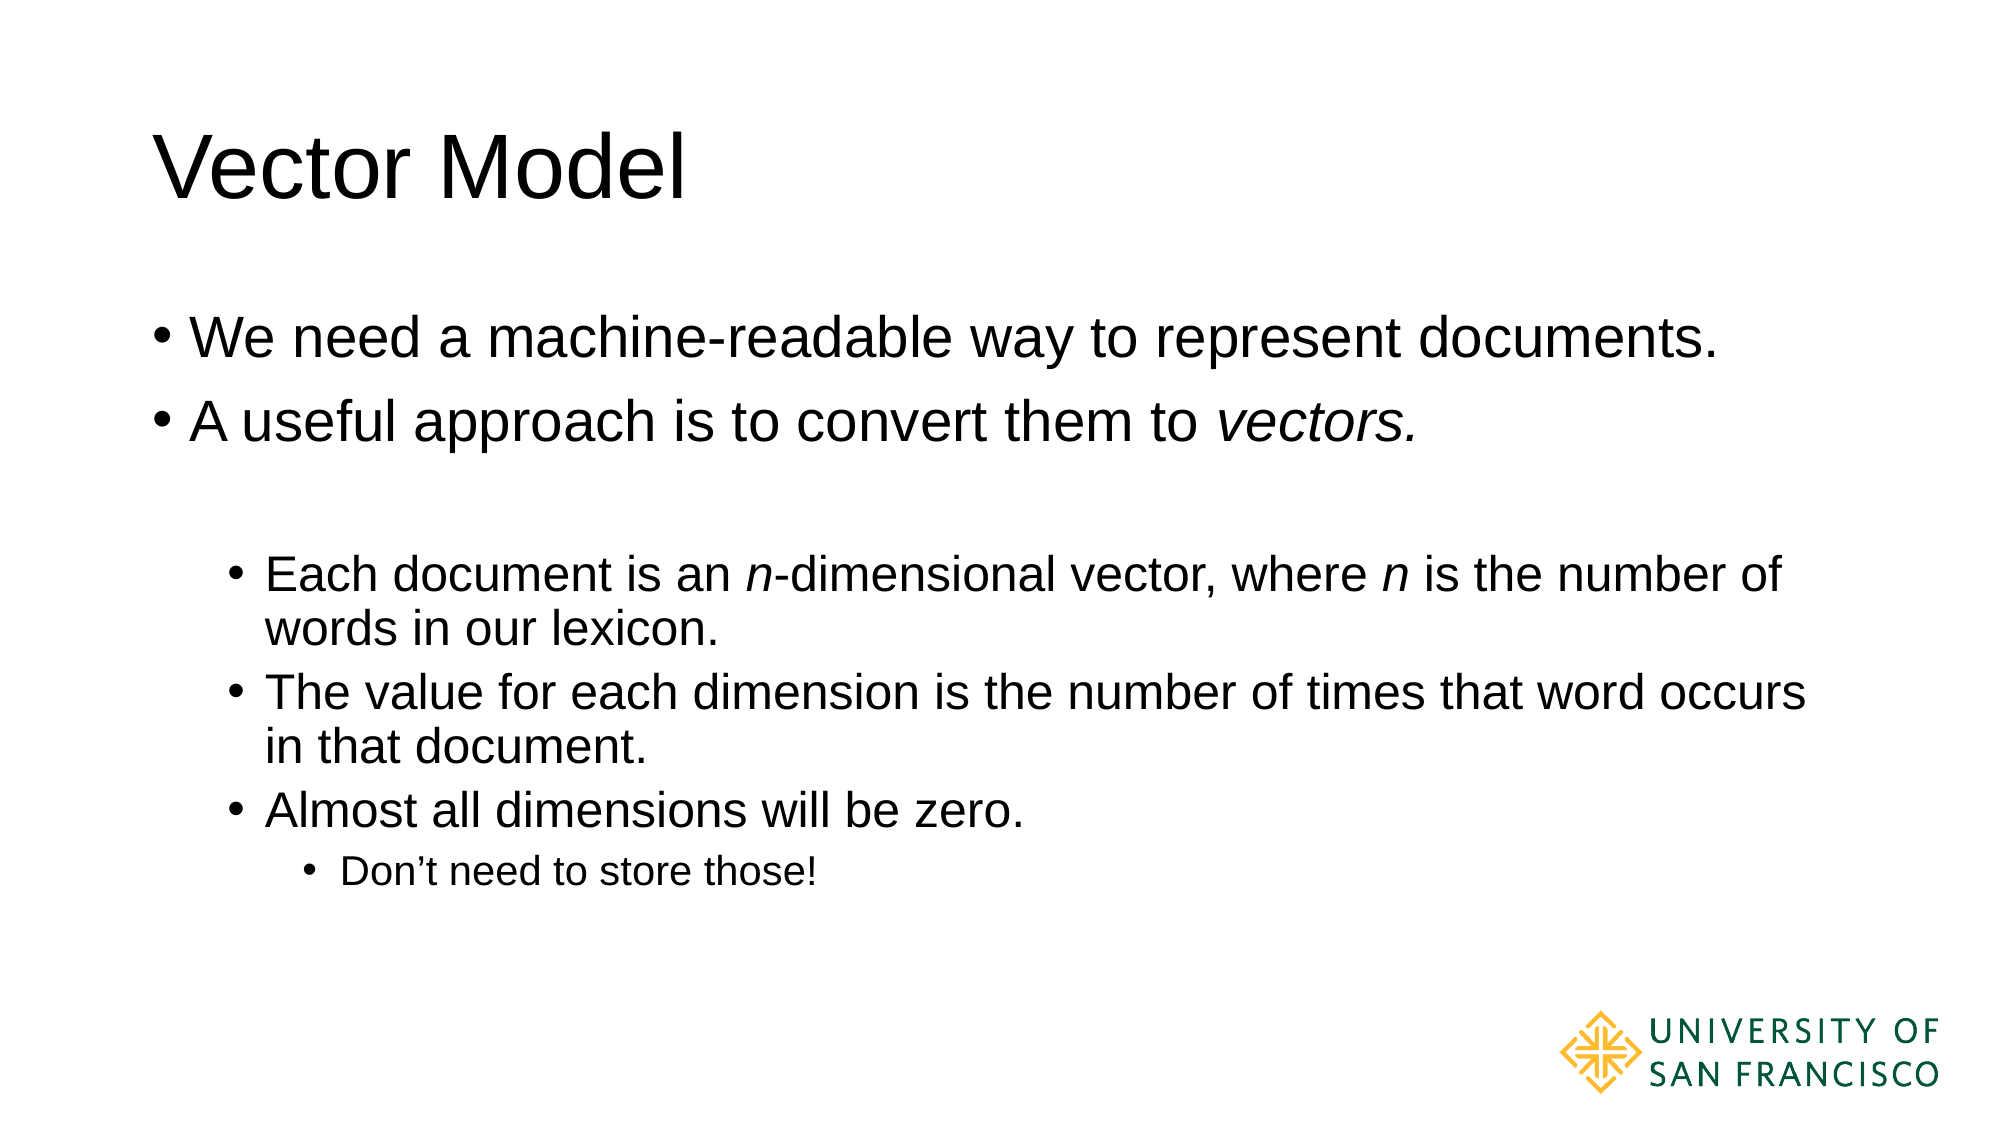

# Vector Model
We need a machine-readable way to represent documents.
A useful approach is to convert them to vectors.

Each document is an n-dimensional vector, where n is the number of words in our lexicon.
The value for each dimension is the number of times that word occurs in that document.
Almost all dimensions will be zero.
Don’t need to store those!